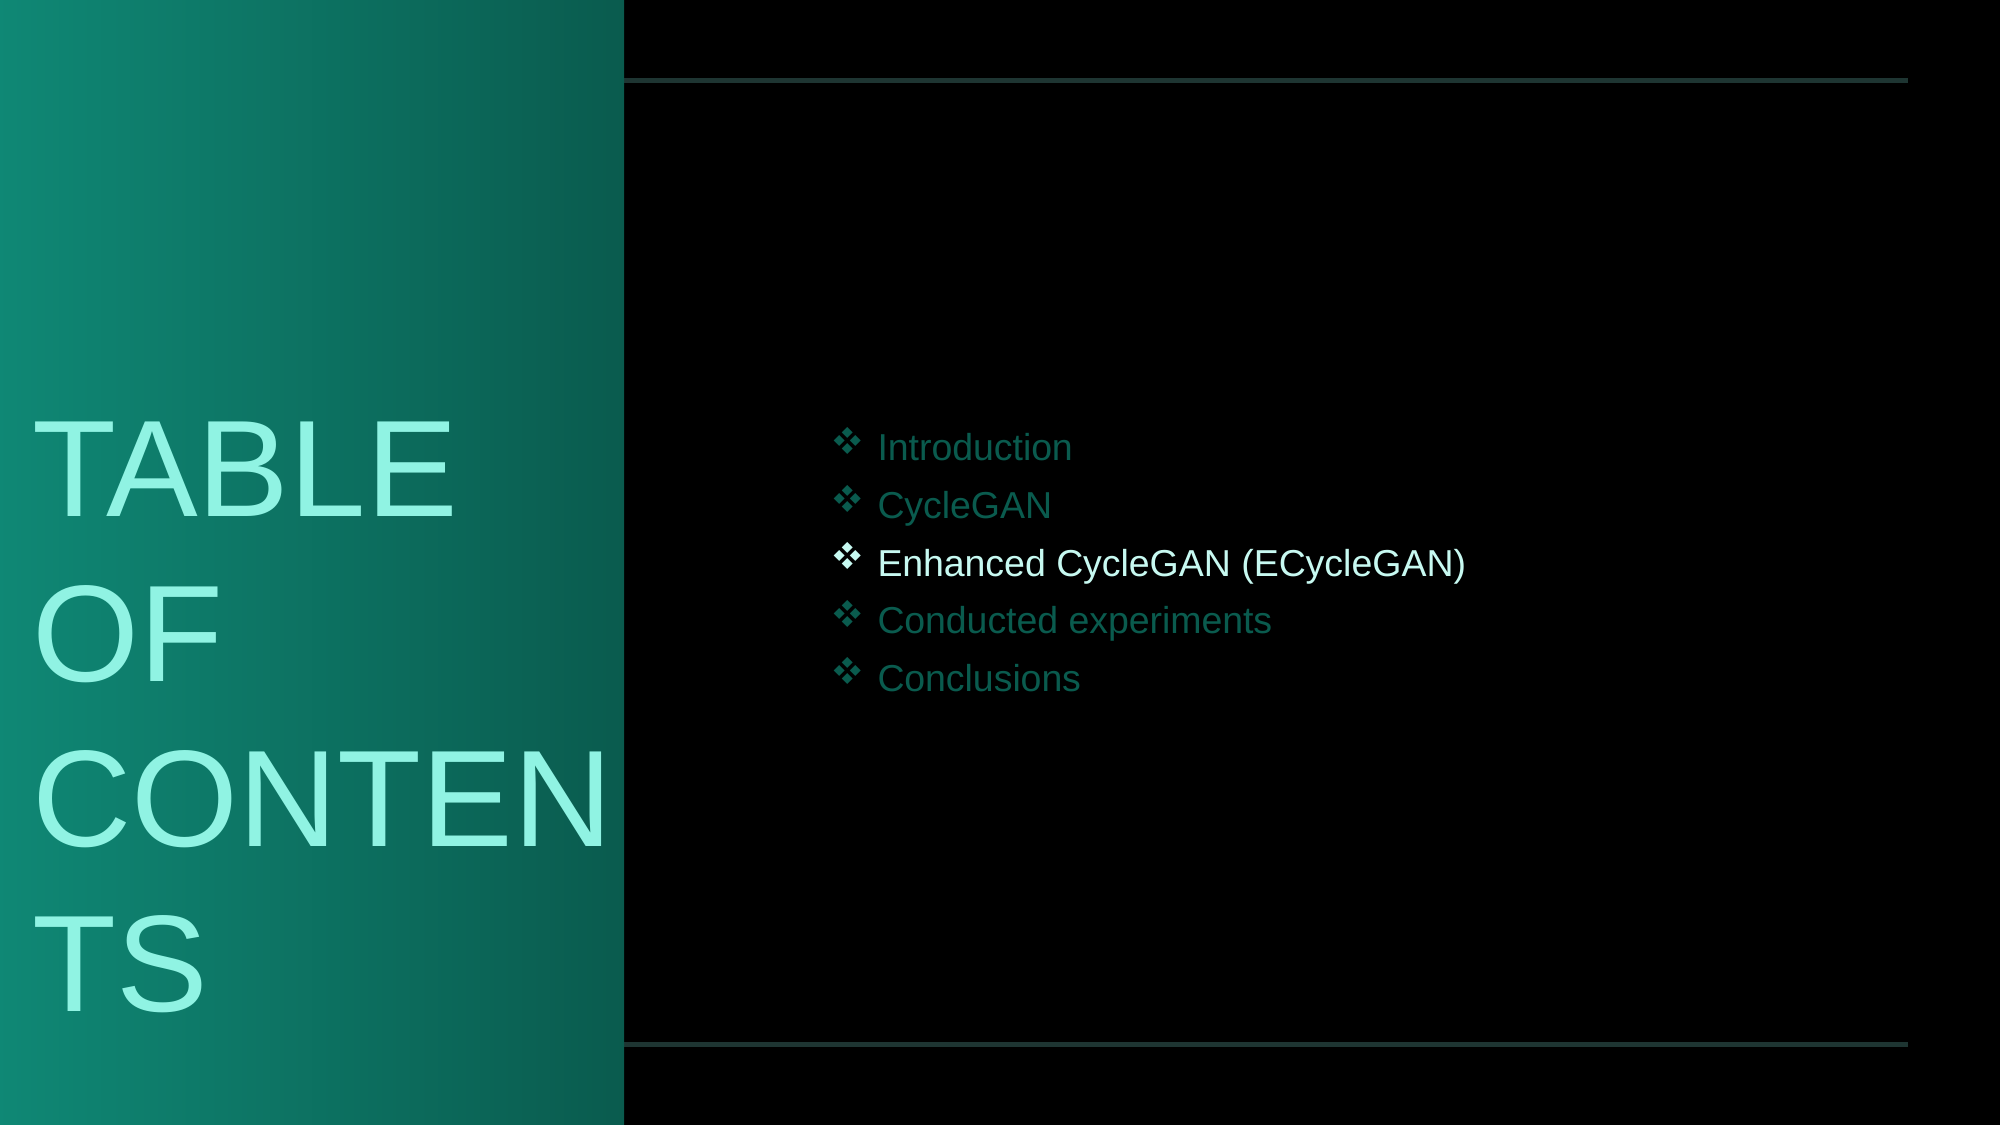

TABLE OF CONTENTS
Introduction
CycleGAN
Enhanced CycleGAN (ECycleGAN)
Conducted experiments
Conclusions